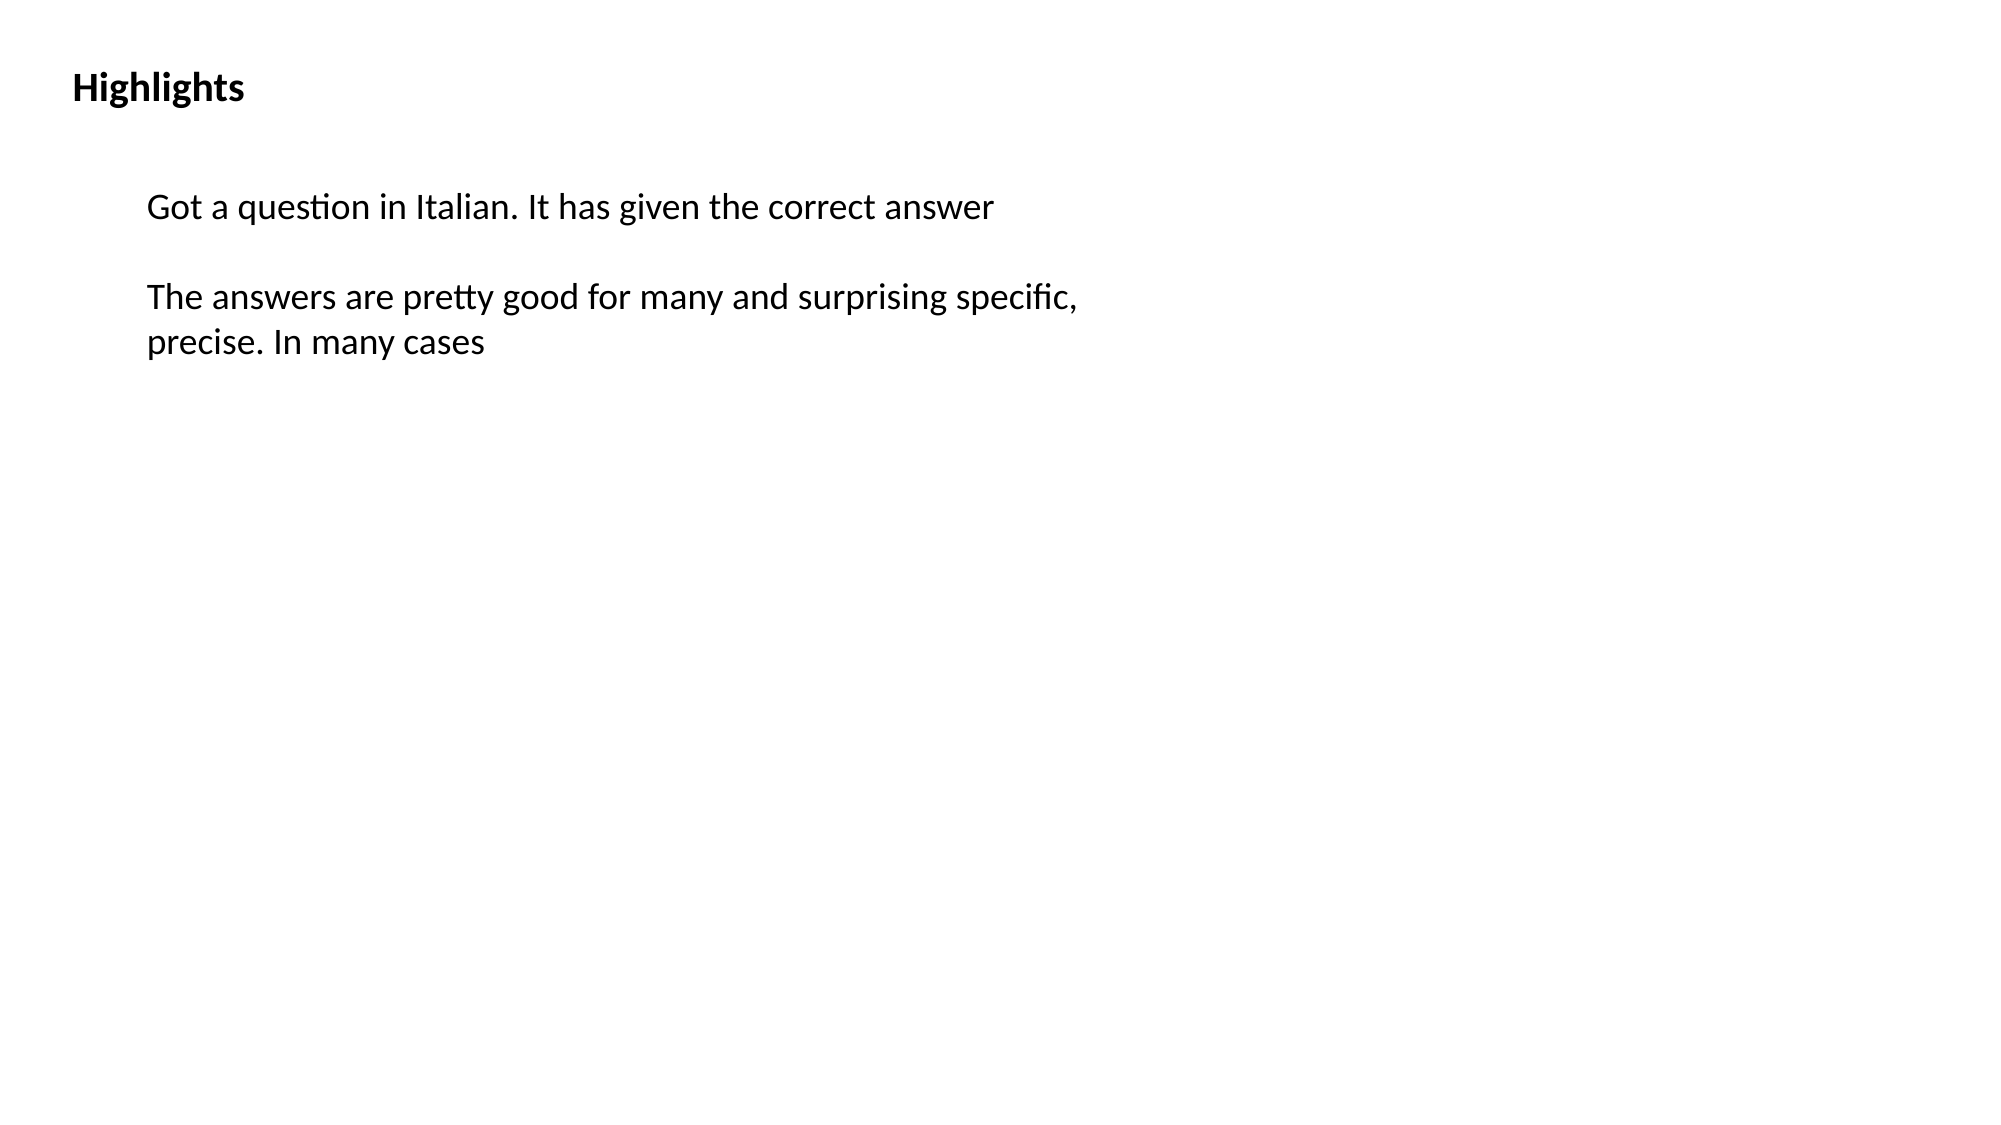

Highlights
Got a question in Italian. It has given the correct answer

The answers are pretty good for many and surprising specific, precise. In many cases